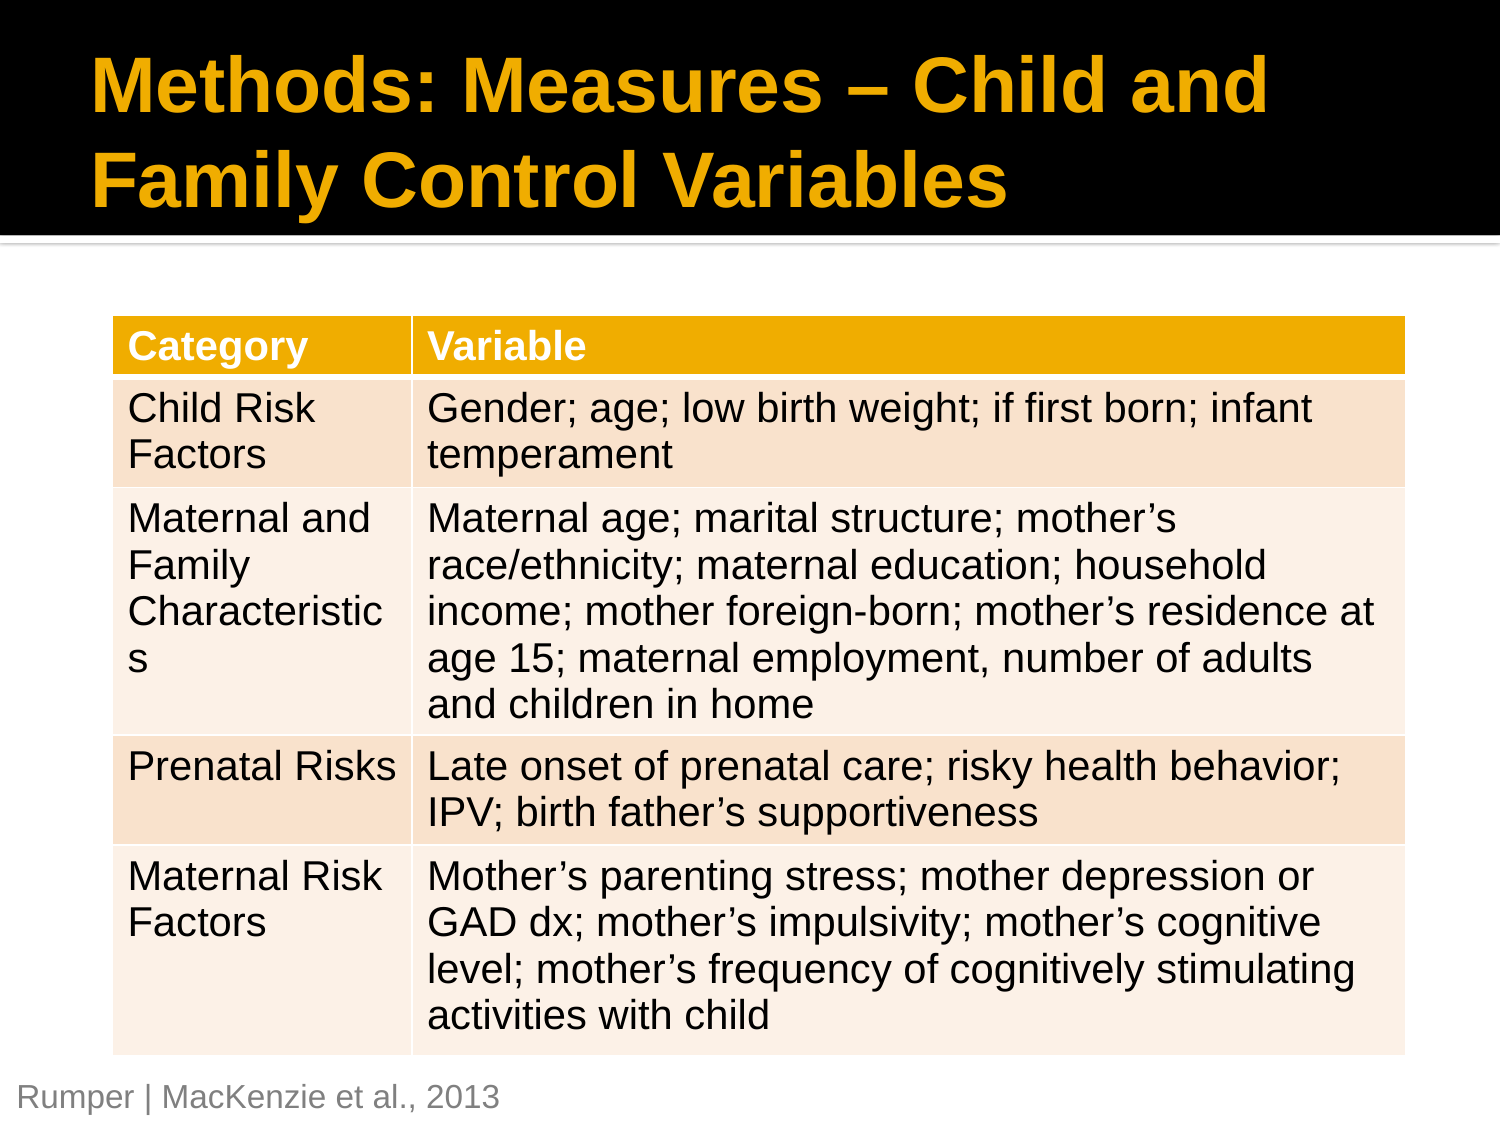

# Methods: Measures – Child and Family Control Variables

| Category | Variable |
| --- | --- |
| Child Risk Factors | Gender; age; low birth weight; if first born; infant temperament |
| Maternal and Family Characteristics | Maternal age; marital structure; mother’s race/ethnicity; maternal education; household income; mother foreign-born; mother’s residence at age 15; maternal employment, number of adults and children in home |
| Prenatal Risks | Late onset of prenatal care; risky health behavior; IPV; birth father’s supportiveness |
| Maternal Risk Factors | Mother’s parenting stress; mother depression or GAD dx; mother’s impulsivity; mother’s cognitive level; mother’s frequency of cognitively stimulating activities with child |
Rumper | MacKenzie et al., 2013